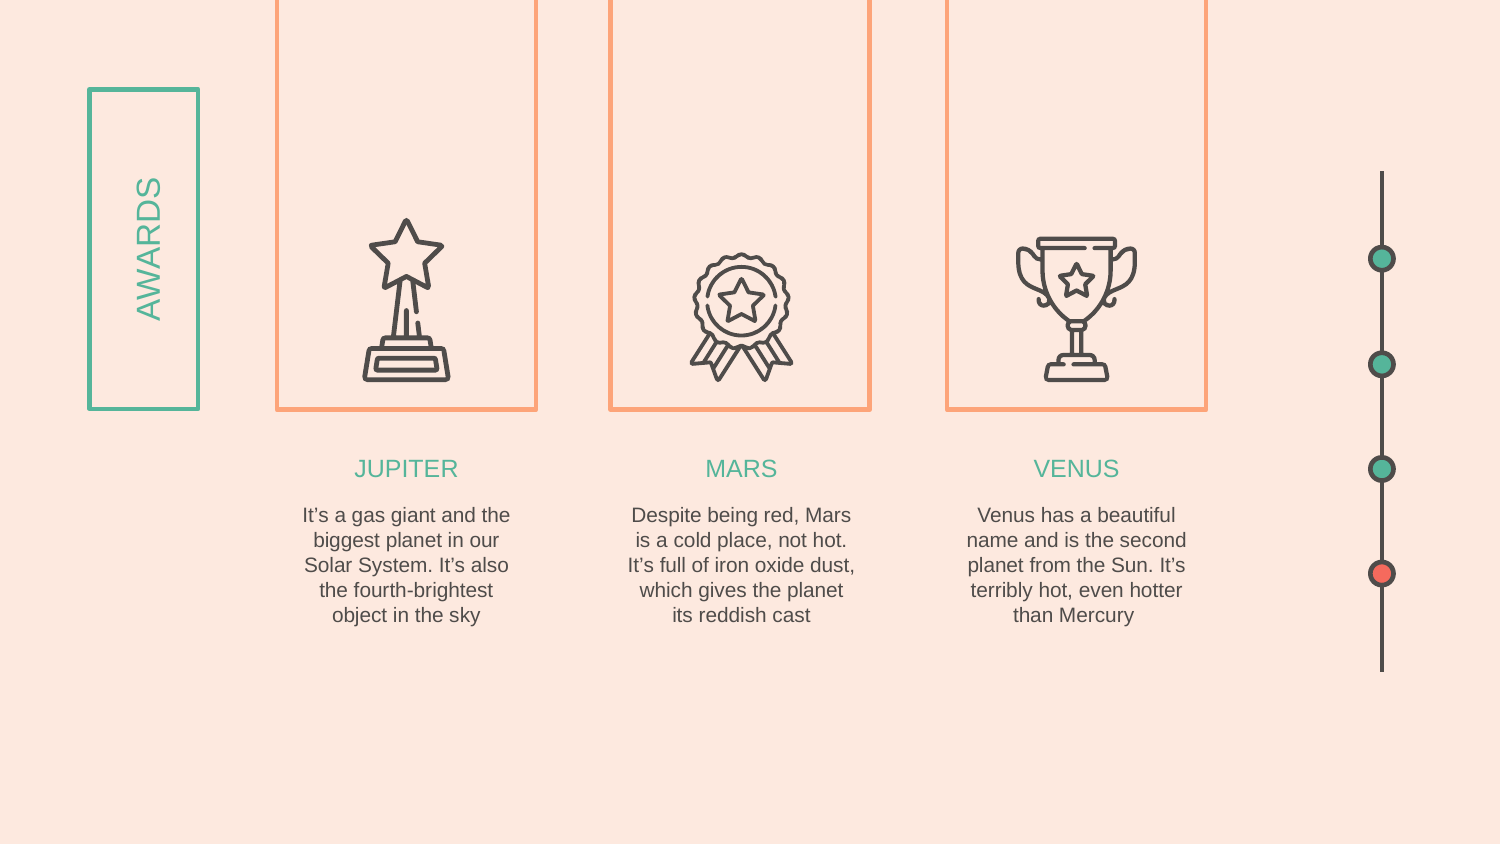

# AWARDS

VENUS
MARS
JUPITER

Venus has a beautiful name and is the second planet from the Sun. It’s terribly hot, even hotter than Mercury
Despite being red, Mars is a cold place, not hot. It’s full of iron oxide dust, which gives the planet its reddish cast
It’s a gas giant and the biggest planet in our Solar System. It’s also the fourth-brightest object in the sky